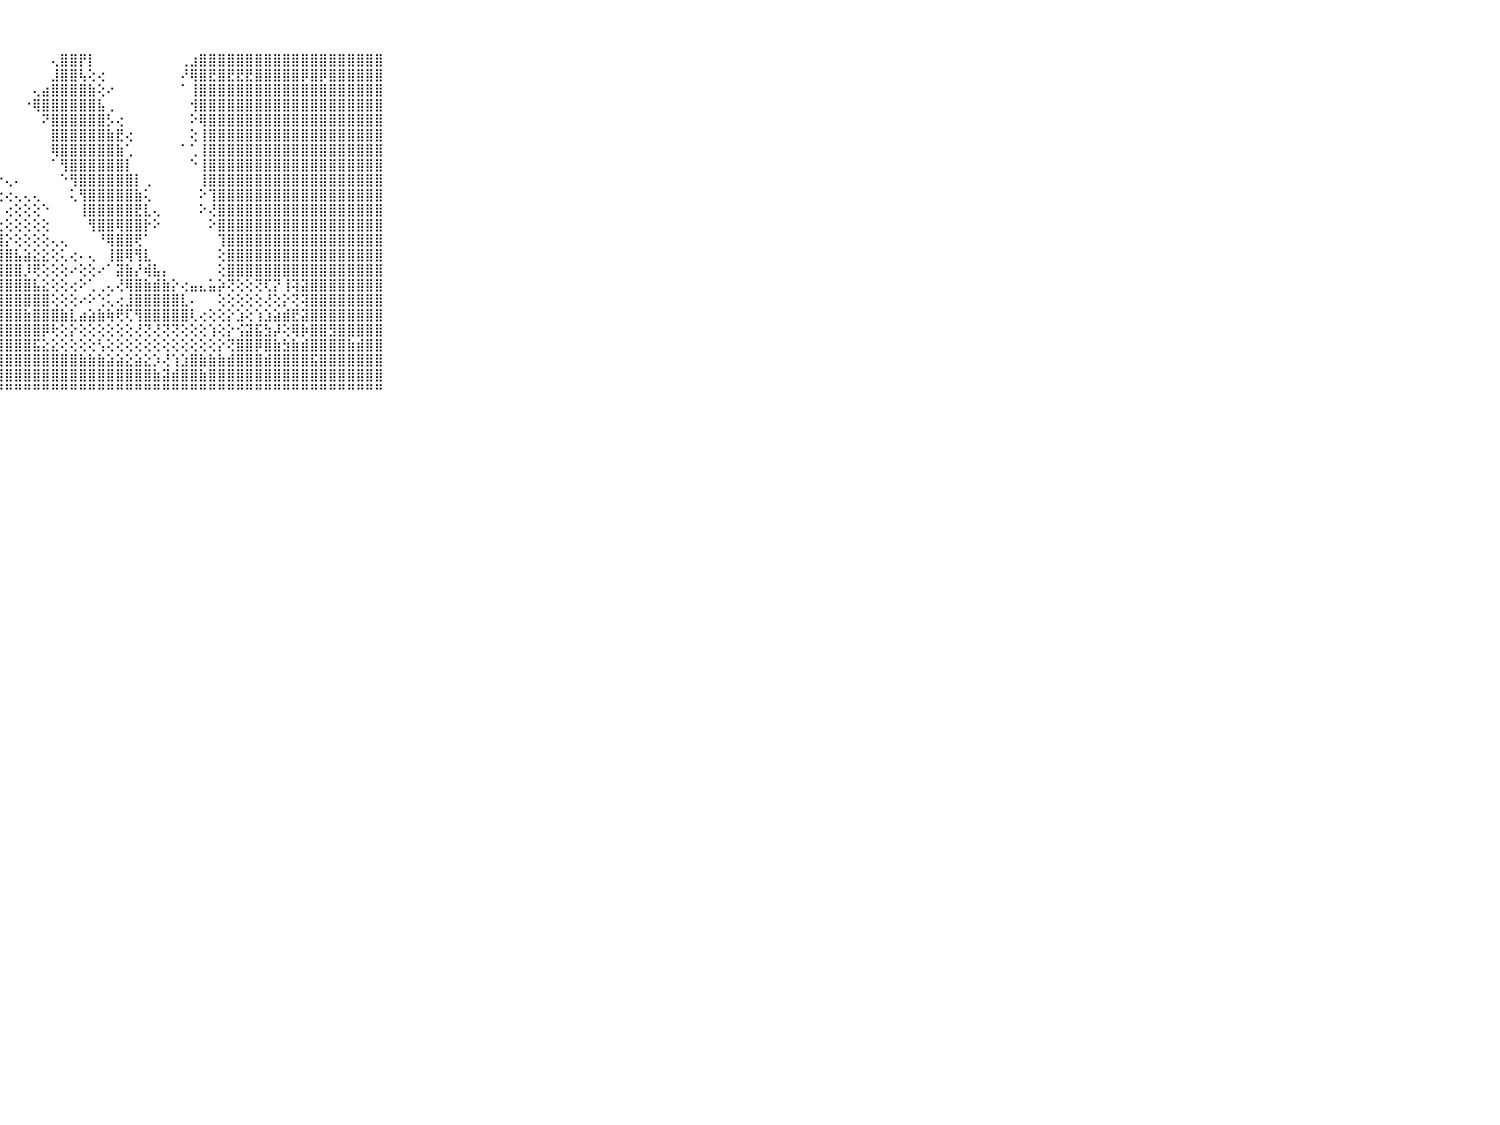

⠀⠀⠀⠀⠀⠀⠀⠀⠀⠀⠀⣿⣿⣽⣽⣽⣿⣿⣿⣿⡏⢗⢕⠑⠁⠀⠀⠀⠀⠀⠀⠀⠀⢄⣿⣿⡟⡇⠀⠀⠀⠀⠀⠀⠀⠀⠀⢀⣰⣿⣿⣿⣿⣿⣿⣿⣿⣿⣿⣿⣿⣿⣿⣿⣿⣿⣿⣿⣿⠀⠀⠀⠀⠀⠀⠀⠀⠀⠀⠀⠀
⠀⠀⠀⠀⠀⠀⠀⠀⠀⠀⠀⣿⣿⣿⣿⣿⣿⣿⣿⡿⢇⠑⠀⠀⠀⠀⠀⠀⠀⠀⠀⠀⠀⣸⣿⣿⢧⢕⢔⠀⠀⠀⠀⠀⠀⠀⠀⠜⢿⣿⣟⣿⣟⣟⣟⣿⣿⣿⣿⣿⡿⣿⡿⣿⣿⣿⣿⣿⣿⠀⠀⠀⠀⠀⠀⠀⠀⠀⠀⠀⠀
⠀⠀⠀⠀⠀⠀⠀⠀⠀⠀⠀⣿⣿⣿⣿⣿⣿⣿⣏⠁⠀⠀⠀⠀⠀⠀⠀⠀⠀⠀⠀⢄⣴⣿⣿⣿⣿⣷⢕⠔⠀⠀⠀⠀⠀⠀⠀⠁⢸⣿⣿⣿⣿⣿⣿⣿⣿⣿⣿⣿⣿⣿⣿⣿⣿⣿⣿⣿⣿⠀⠀⠀⠀⠀⠀⠀⠀⠀⠀⠀⠀
⠀⠀⠀⠀⠀⠀⠀⠀⠀⠀⠀⣿⣿⣿⣿⣿⣿⣿⣿⣕⢔⢄⢀⠀⠀⠀⠀⠀⠀⠀⠐⢿⣿⣿⣿⣿⣿⣿⣧⢀⠀⠀⠀⠀⠀⠀⠀⠀⢺⣿⣿⣿⣿⣿⣿⣿⣿⣿⣿⣿⣿⣿⣿⣿⣿⣿⣿⣿⣿⠀⠀⠀⠀⠀⠀⠀⠀⠀⠀⠀⠀
⠀⠀⠀⠀⠀⠀⠀⠀⠀⠀⠀⣿⣿⣿⣿⣿⣿⣿⣿⣿⣧⢕⢜⢕⢕⢔⢀⠀⠀⠀⠀⠀⠝⣿⣿⣿⣿⣿⣿⡣⢔⠀⠀⠀⠀⠀⠀⠀⠕⢿⣿⣿⣿⣿⣿⣿⣿⣿⣿⣿⣿⣿⣿⣿⣿⣿⣿⣿⣿⠀⠀⠀⠀⠀⠀⠀⠀⠀⠀⠀⠀
⠀⠀⠀⠀⠀⠀⠀⠀⠀⠀⠀⣿⣿⣿⣿⣿⣿⣿⣿⣿⣿⣧⣵⢕⢕⢕⠕⠀⠀⠀⠀⠀⠀⣿⣿⣿⣿⣿⣿⣷⣟⢔⠀⠀⠀⠀⠀⠀⢕⢸⣿⣿⣿⣿⣿⣿⣿⣿⣿⣿⣿⣿⣿⣿⣿⣿⣿⣿⣿⠀⠀⠀⠀⠀⠀⠀⠀⠀⠀⠀⠀
⠀⠀⠀⠀⠀⠀⠀⠀⠀⠀⠀⣿⣿⣿⣿⣿⣿⣿⣿⣿⣿⣿⣯⢕⢕⢕⢀⠀⠀⠀⠀⠀⠀⢿⣿⣿⣿⣿⣿⣿⣷⢁⠀⠀⠀⠀⠀⠁⢁⢸⣿⣿⣿⣿⣿⣿⣿⣿⣿⣿⣿⣿⣿⣿⣿⣿⣿⣿⣿⠀⠀⠀⠀⠀⠀⠀⠀⠀⠀⠀⠀
⠀⠀⠀⠀⠀⠀⠀⠀⠀⠀⠀⣿⣿⣿⣿⣿⣿⣿⣿⣿⣿⣿⣿⣇⢕⢕⠕⠀⠀⠀⠀⠀⠀⠁⢻⣿⣿⣿⣿⣿⣿⡇⠀⠀⠀⠀⠀⠀⠑⢸⣿⣿⣿⣿⣿⣿⣿⣿⣿⣿⣿⣿⣿⣿⣿⣿⣿⣿⣿⠀⠀⠀⠀⠀⠀⠀⠀⠀⠀⠀⠀
⠀⠀⠀⠀⠀⠀⠀⠀⠀⠀⠀⣿⣿⣿⣿⣿⣿⣿⣿⣿⣿⣿⣿⣿⣧⣕⣕⡔⢄⠄⠀⠀⠀⠀⠑⢻⣿⣿⣿⣿⣿⣿⡇⢀⠀⠀⠀⠀⠀⢸⣿⣿⣿⣿⣿⣿⣿⣿⣿⣿⣿⣿⣿⣿⣿⣿⣿⣿⣿⠀⠀⠀⠀⠀⠀⠀⠀⠀⠀⠀⠀
⠀⠀⠀⠀⠀⠀⠀⠀⠀⠀⠀⣿⣿⣿⣿⣿⣿⣿⣿⣿⣿⣿⣿⣿⣿⡕⢕⢕⢔⢄⢄⢄⠀⠀⠀⢅⢻⣿⣿⣿⣿⣿⣷⢅⠀⠀⠀⠀⠀⠕⢹⣿⣿⣿⣿⣿⣿⣿⣿⣿⣿⣿⣿⣿⣿⣿⣿⣿⣿⠀⠀⠀⠀⠀⠀⠀⠀⠀⠀⠀⠀
⠀⠀⠀⠀⠀⠀⠀⠀⠀⠀⠀⣿⣿⣿⣿⣿⣿⣿⣿⣿⣿⣿⣿⣿⣿⣿⡵⡇⢔⢕⢕⢕⠑⠀⠀⠀⢸⣿⣿⣿⣿⣿⣟⣇⢄⠀⠀⠀⠀⠕⢜⣿⣿⣿⣿⣿⣿⣿⣿⣿⣿⣿⣿⣿⣿⣿⣿⣿⣿⠀⠀⠀⠀⠀⠀⠀⠀⠀⠀⠀⠀
⠀⠀⠀⠀⠀⠀⠀⠀⠀⠀⠀⣿⣿⣿⣿⣿⣿⣿⣿⣿⣿⣿⣿⣿⣿⣿⣿⣗⢕⢕⢕⢕⢕⠀⠀⠀⠀⢻⣿⣿⢿⣿⣿⡗⠕⠀⠀⠀⠀⠀⠕⣿⣿⣿⣿⣿⣿⣿⣿⣿⣿⣿⣿⣿⣿⣿⣿⣿⣿⠀⠀⠀⠀⠀⠀⠀⠀⠀⠀⠀⠀
⠀⠀⠀⠀⠀⠀⠀⠀⠀⠀⠀⣿⣿⣿⣿⣿⣿⣿⣿⣿⣿⣿⣿⣿⣿⣿⣿⣿⡕⢕⢕⢕⢕⢄⢄⠀⠀⠀⠘⢿⣿⣿⢟⠁⠀⠀⠀⠀⠀⠀⠀⢹⣿⣿⣿⣿⣿⣿⣿⣿⣿⣿⣿⣿⣿⣿⣿⣿⣿⠀⠀⠀⠀⠀⠀⠀⠀⠀⠀⠀⠀
⠀⠀⠀⠀⠀⠀⠀⠀⠀⠀⠀⣿⣿⣿⣿⣿⣿⣿⣿⣿⣿⣿⣿⣿⣿⣿⣿⣿⣿⣧⣵⣕⣕⢕⢅⢔⠄⢄⠀⢸⣿⢿⢻⣇⠀⠀⠀⠀⠀⠀⠀⢕⣿⣿⣿⣿⣿⣿⣿⣿⣿⣿⣿⣿⣿⣿⣿⣿⣿⠀⠀⠀⠀⠀⠀⠀⠀⠀⠀⠀⠀
⠀⠀⠀⠀⠀⠀⠀⠀⠀⠀⠀⣿⣿⣿⣿⣿⣿⣿⣿⣿⣿⣿⣿⣿⣿⣿⣿⣿⣿⣿⡸⢟⢕⢕⢕⠔⢕⢕⠔⠁⣽⣷⡜⢾⣧⡄⠀⠀⠀⠀⠀⢕⣿⣿⣿⣿⣿⣿⣿⣿⣿⣿⣿⣿⣿⣿⣿⣿⣿⠀⠀⠀⠀⠀⠀⠀⠀⠀⠀⠀⠀
⠀⠀⠀⠀⠀⠀⠀⠀⠀⠀⠀⣿⣿⣿⣿⣿⣿⣿⣿⣿⣿⣿⣿⣿⣿⣿⣿⣿⣿⣿⣿⣧⣕⢕⢕⢔⠕⢁⢀⢄⢜⢿⣿⣷⣾⣷⡕⢔⣤⣄⣥⡵⢝⢕⢕⢝⢏⡝⢸⢽⣽⣿⣿⣿⣿⣿⣿⣿⣿⠀⠀⠀⠀⠀⠀⠀⠀⠀⠀⠀⠀
⠀⠀⠀⠀⠀⠀⠀⠀⠀⠀⠀⣿⣿⣿⣿⣿⣿⣿⣿⣿⣿⣿⣿⣿⣿⣿⣿⣿⣿⣿⣿⣿⣿⢕⢕⢕⠔⠕⢑⢅⢔⣸⣿⣿⣿⣿⣿⣇⠄⠀⠀⢕⢕⢕⢕⢕⢜⢕⡕⢝⢽⣿⣿⣿⣿⣿⣿⣿⣿⠀⠀⠀⠀⠀⠀⠀⠀⠀⠀⠀⠀
⠀⠀⠀⠀⠀⠀⠀⠀⠀⠀⠀⣿⣿⣿⣿⣿⣿⣿⣿⣿⣿⣿⣿⣿⣿⣿⣿⣿⣿⣿⣷⣿⣿⣿⣷⣇⣴⣵⣷⢷⢟⢏⢻⣿⣿⣿⣿⣿⢇⢔⢕⢕⡕⣱⢕⢱⣱⣵⣾⣟⣽⣿⣿⣿⣿⣿⣿⣿⣿⠀⠀⠀⠀⠀⠀⠀⠀⠀⠀⠀⠀
⠀⠀⠀⠀⠀⠀⠀⠀⠀⠀⠀⣿⣿⣿⣿⣿⣿⣿⣿⣿⣿⣿⣿⣿⣿⣿⣿⣿⣿⣿⣿⣿⡿⢗⢕⡕⢕⢕⢕⢕⢕⢕⢜⢝⢜⢝⢝⢕⢕⢕⢱⢕⡕⢪⣽⣯⣳⡼⢕⢿⡷⣿⣿⣻⣿⣿⣿⣿⣿⠀⠀⠀⠀⠀⠀⠀⠀⠀⠀⠀⠀
⠀⠀⠀⠀⠀⠀⠀⠀⠀⠀⠀⣿⣿⣿⣿⣿⣿⣿⣿⣿⣿⣿⣿⣿⣿⣿⣿⣿⣿⣿⣿⣯⣕⣕⢕⢕⢕⢕⢣⢕⢕⢕⢕⢕⢕⢕⢕⢕⢕⢕⢕⡕⢝⣿⣿⡿⣿⣷⣳⣷⣾⣿⣿⣿⣿⣷⣾⣿⣿⠀⠀⠀⠀⠀⠀⠀⠀⠀⠀⠀⠀
⠀⠀⠀⠀⠀⠀⠀⠀⠀⠀⠀⣿⣿⣿⣿⣿⣿⣿⣿⣿⣿⣿⣿⣿⣿⣿⣿⣿⣿⣿⣿⣿⣿⣿⣿⣿⣷⣷⣷⣵⣵⣕⣵⣕⡱⢜⢱⣱⣿⣷⣷⣷⣾⣿⣿⣿⣾⣿⣿⣿⣿⣯⣿⣿⣿⣿⣿⣿⣿⠀⠀⠀⠀⠀⠀⠀⠀⠀⠀⠀⠀
⠀⠀⠀⠀⠀⠀⠀⠀⠀⠀⠀⣿⣿⣿⣿⣿⣿⣿⣿⣿⣿⣿⣿⣿⣿⣿⣿⣿⣿⣿⣿⣿⣿⣿⣿⣿⣿⣿⣿⣿⣿⣿⣿⣿⣷⣽⣾⣿⣿⣷⣿⣿⣿⣿⣿⣿⣿⣿⣿⣿⣿⣿⣿⣿⣿⣿⣿⣿⣿⠀⠀⠀⠀⠀⠀⠀⠀⠀⠀⠀⠀
⠀⠀⠀⠀⠀⠀⠀⠀⠀⠀⠀⠛⠛⠛⠛⠛⠛⠛⠛⠛⠛⠛⠛⠛⠛⠛⠛⠛⠛⠛⠛⠛⠛⠛⠛⠛⠛⠛⠛⠛⠛⠛⠛⠛⠛⠛⠛⠛⠛⠛⠛⠛⠛⠛⠛⠛⠛⠛⠛⠛⠛⠛⠛⠛⠛⠛⠛⠛⠛⠀⠀⠀⠀⠀⠀⠀⠀⠀⠀⠀⠀